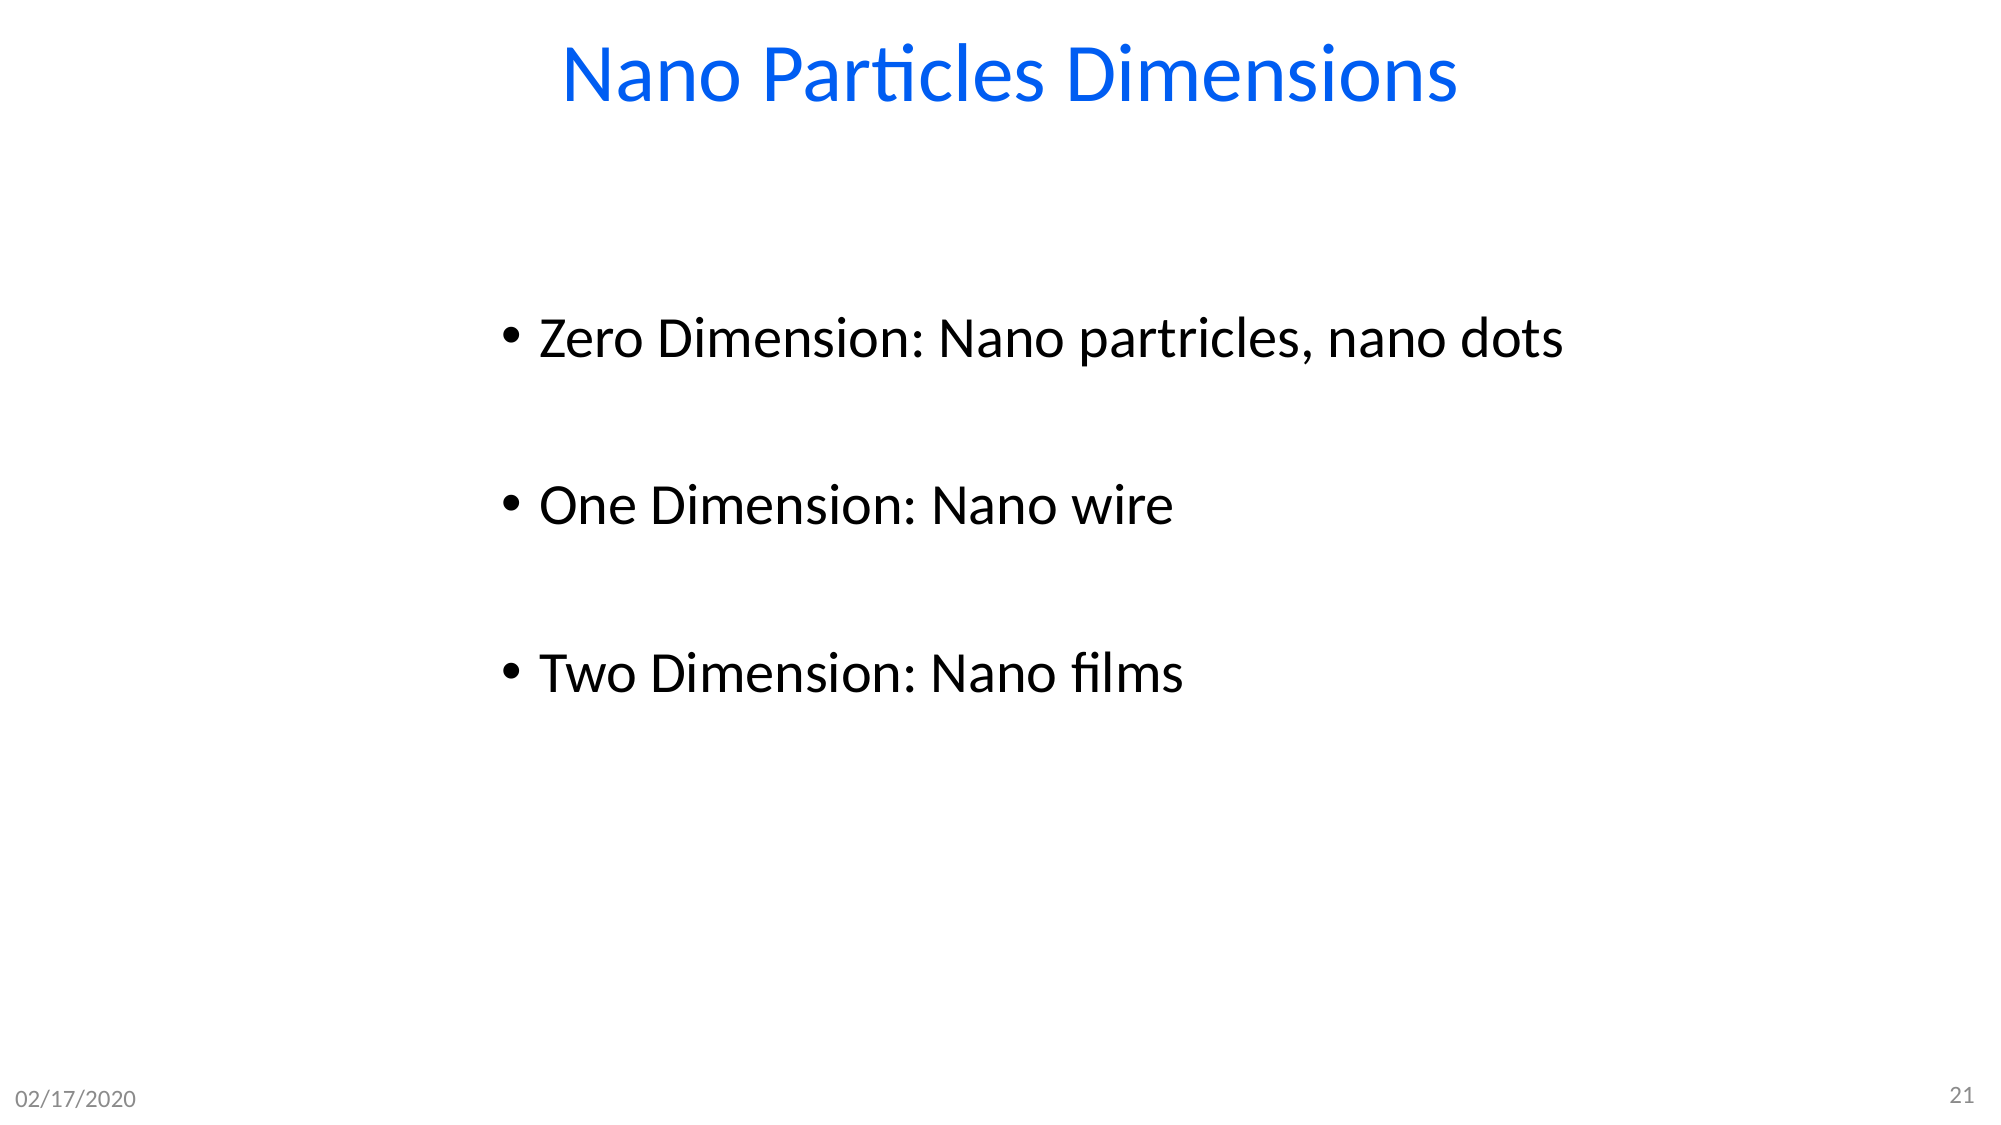

# Nano Particles Dimensions
Zero Dimension: Nano partricles, nano dots

One Dimension: Nano wire

Two Dimension: Nano films

21
02/17/2020